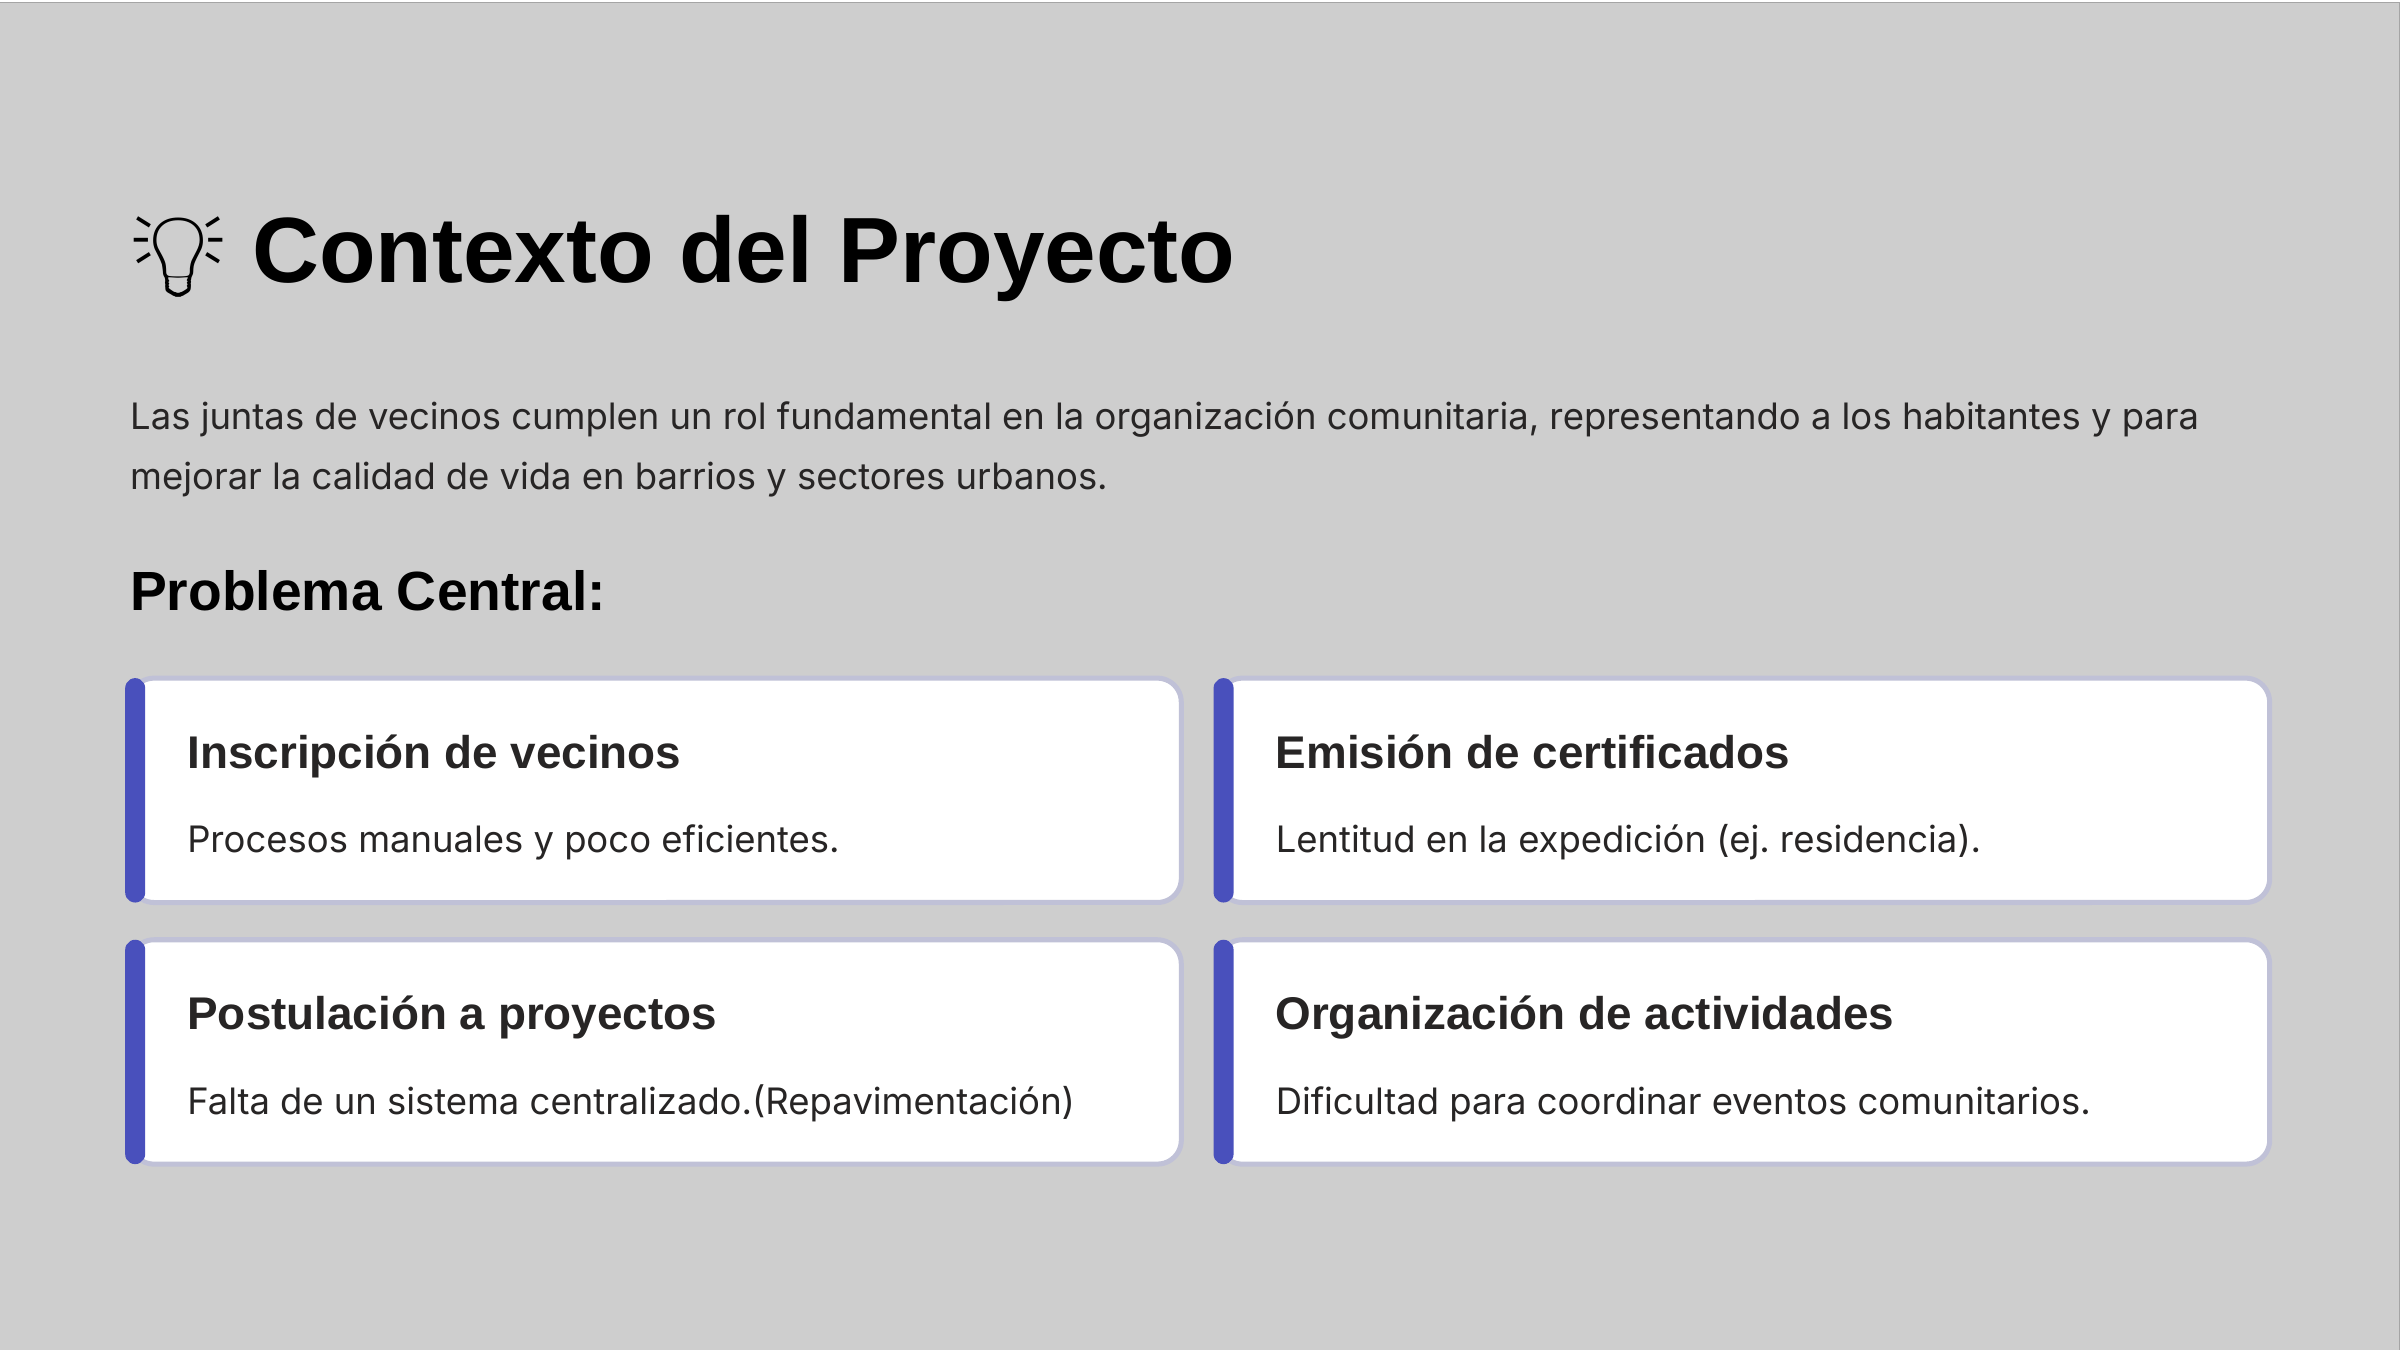

💡 Contexto del Proyecto
Las juntas de vecinos cumplen un rol fundamental en la organización comunitaria, representando a los habitantes y para mejorar la calidad de vida en barrios y sectores urbanos.
Problema Central:

Inscripción de vecinos
Emisión de certificados
Procesos manuales y poco eficientes.
Lentitud en la expedición (ej. residencia).

Postulación a proyectos
Organización de actividades
Falta de un sistema centralizado.(Repavimentación)
Dificultad para coordinar eventos comunitarios.